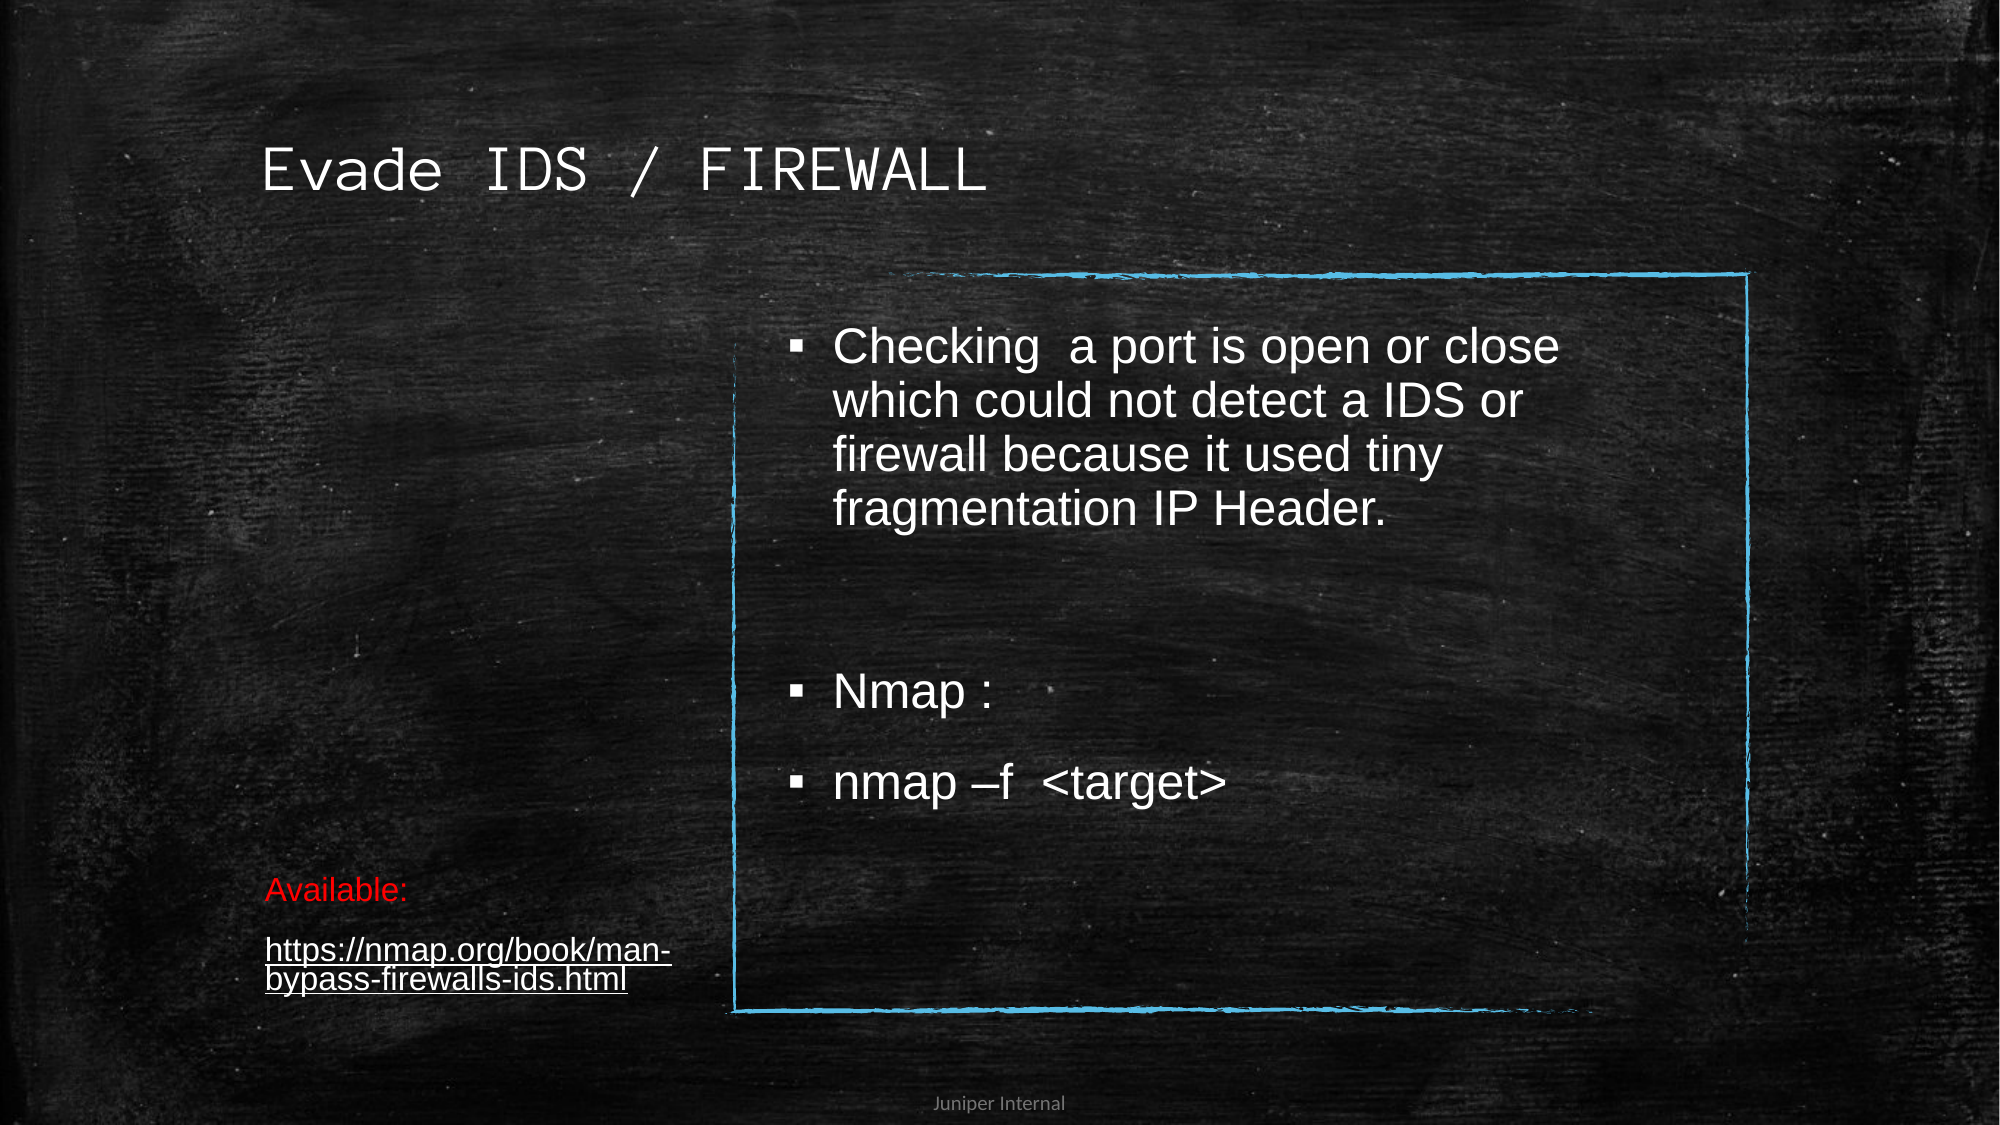

# Evade IDS / FIREWALL
Checking  a port is open or close which could not detect a IDS or firewall because it used tiny fragmentation IP Header.

Nmap :
nmap –f  <target>
Available:
https://nmap.org/book/man-bypass-firewalls-ids.html